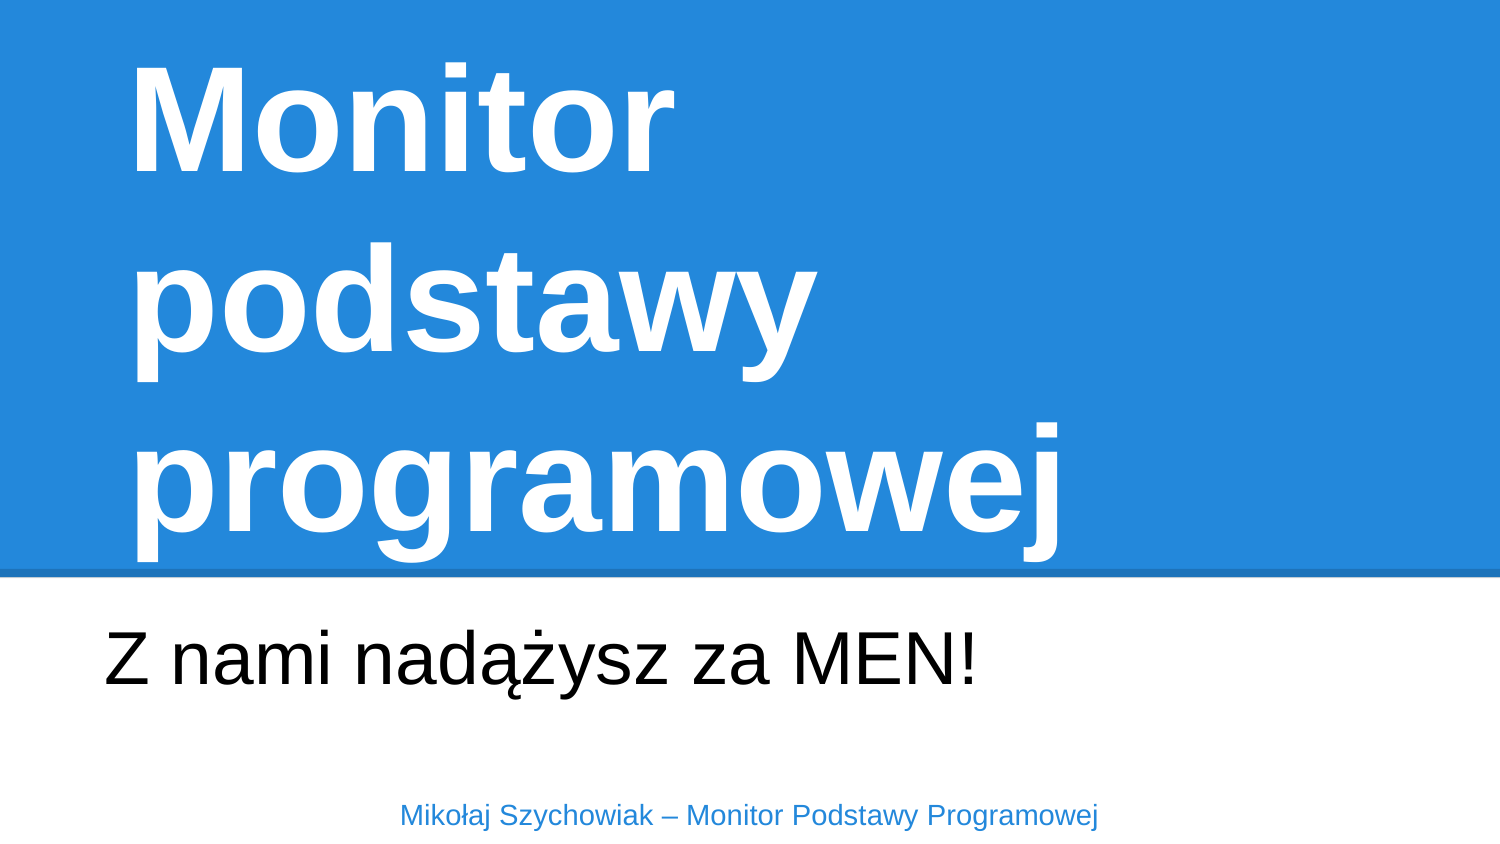

# Monitor podstawy programowej
Z nami nadążysz za MEN!
Mikołaj Szychowiak – Monitor Podstawy Programowej